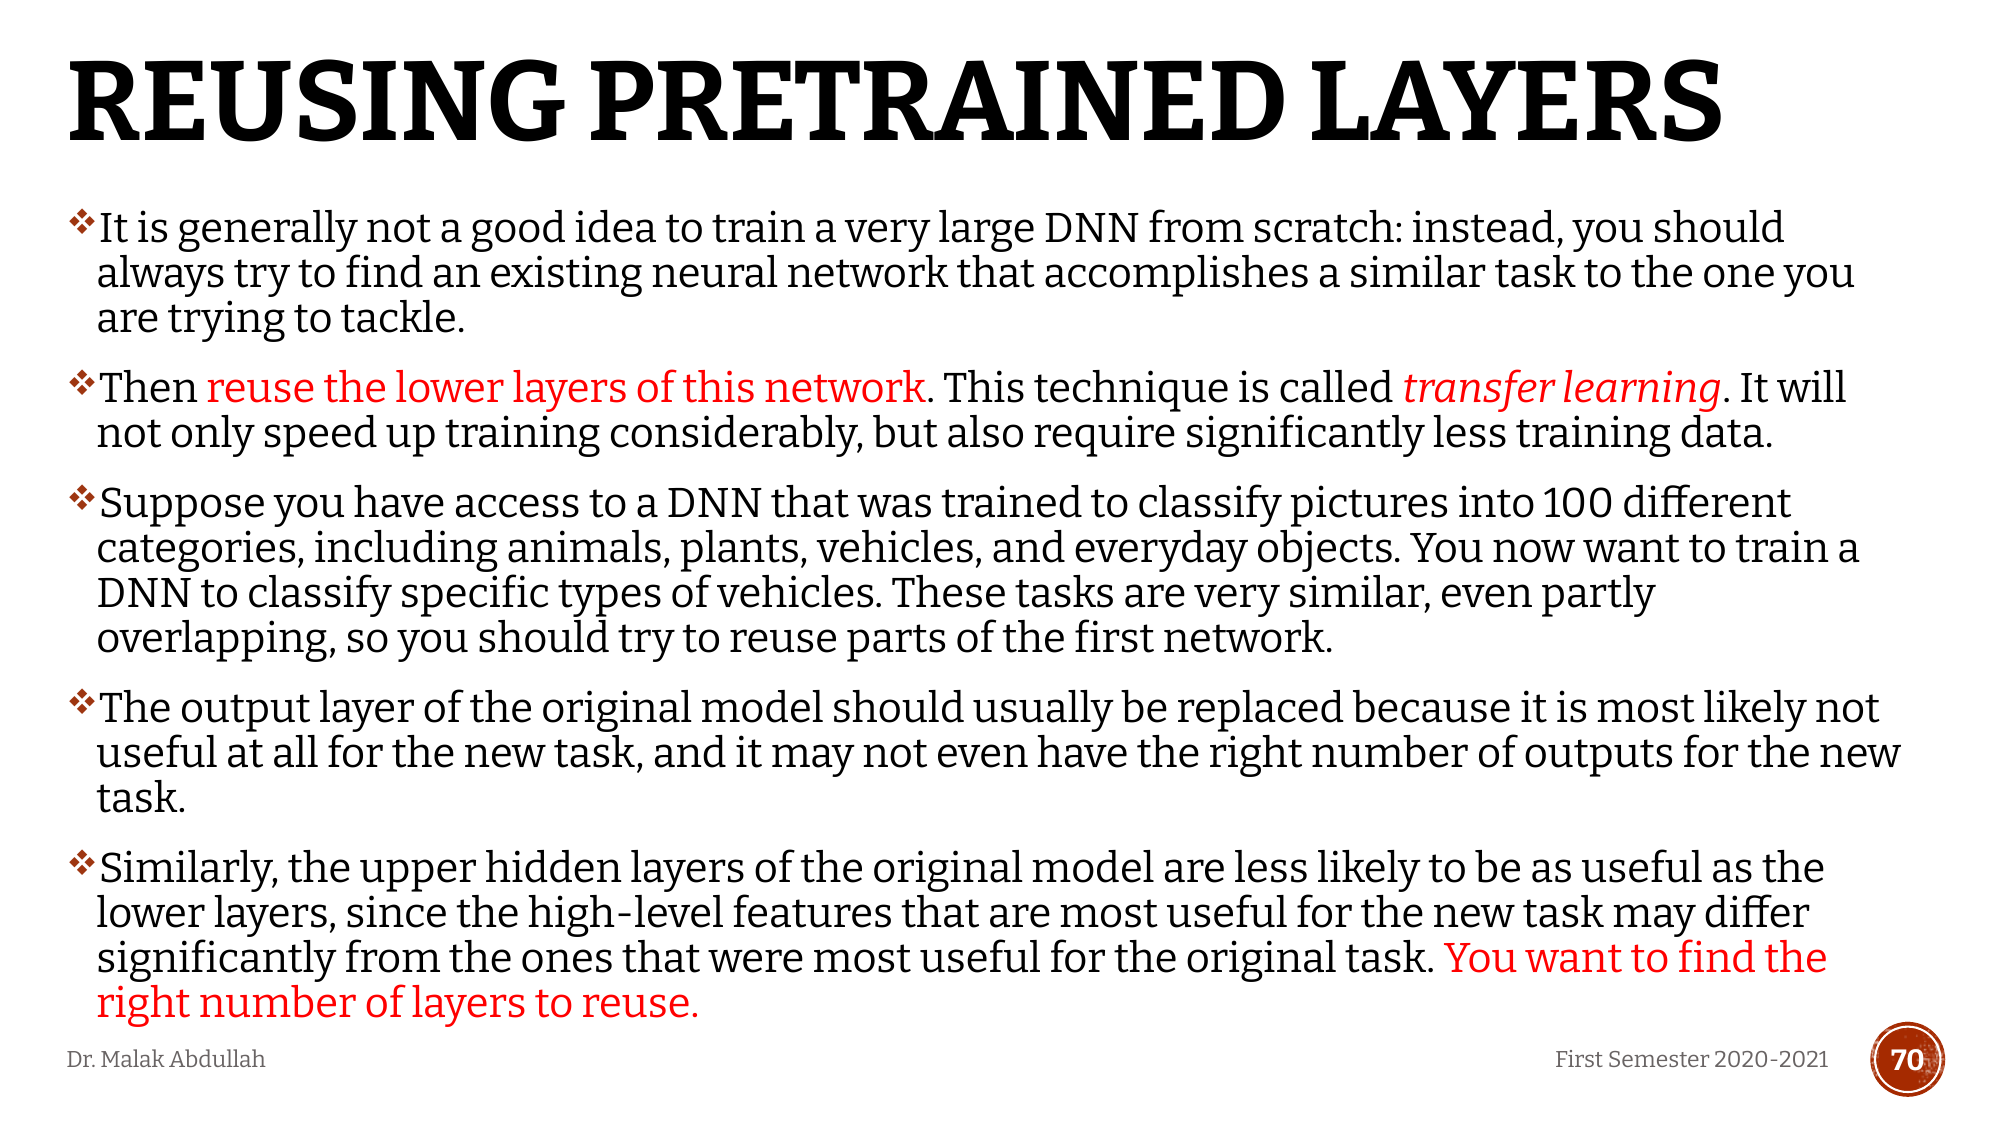

# Reusing Pretrained Layers
It is generally not a good idea to train a very large DNN from scratch: instead, you should always try to find an existing neural network that accomplishes a similar task to the one you are trying to tackle.
Then reuse the lower layers of this network. This technique is called transfer learning. It will not only speed up training considerably, but also require significantly less training data.
Suppose you have access to a DNN that was trained to classify pictures into 100 different categories, including animals, plants, vehicles, and everyday objects. You now want to train a DNN to classify specific types of vehicles. These tasks are very similar, even partly overlapping, so you should try to reuse parts of the first network.
The output layer of the original model should usually be replaced because it is most likely not useful at all for the new task, and it may not even have the right number of outputs for the new task.
Similarly, the upper hidden layers of the original model are less likely to be as useful as the lower layers, since the high-level features that are most useful for the new task may differ significantly from the ones that were most useful for the original task. You want to find the right number of layers to reuse.

Dr. Malak Abdullah
First Semester 2020-2021
70